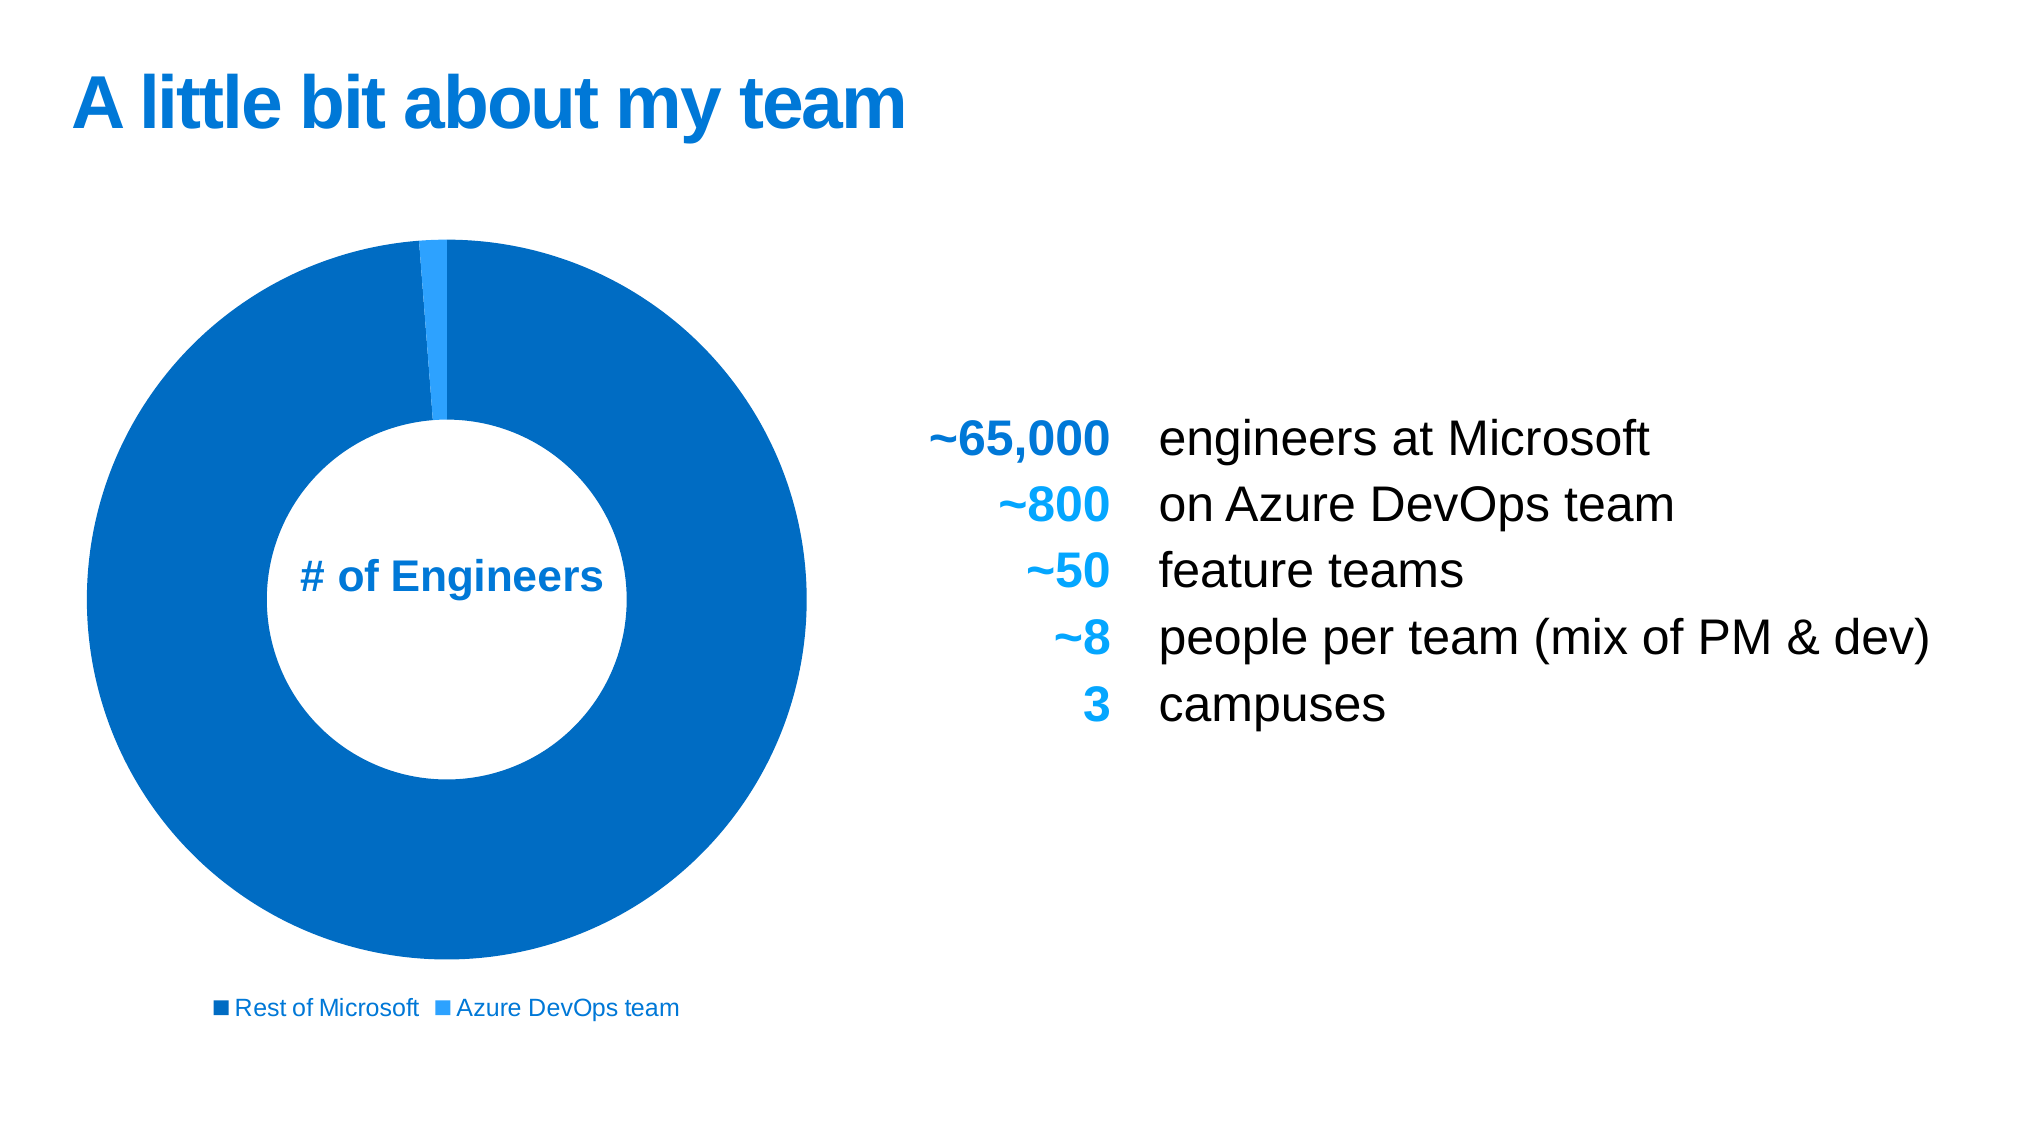

# A little bit about my team

### Chart: # of Engineers

| Category | Engineers |
|---|---|
| Rest of Microsoft | 64200.0 |
| Azure DevOps team | 800.0 |
~65,000
~800
~50
~8
3
engineers at Microsoft
on Azure DevOps team
feature teams
people per team (mix of PM & dev)
campuses